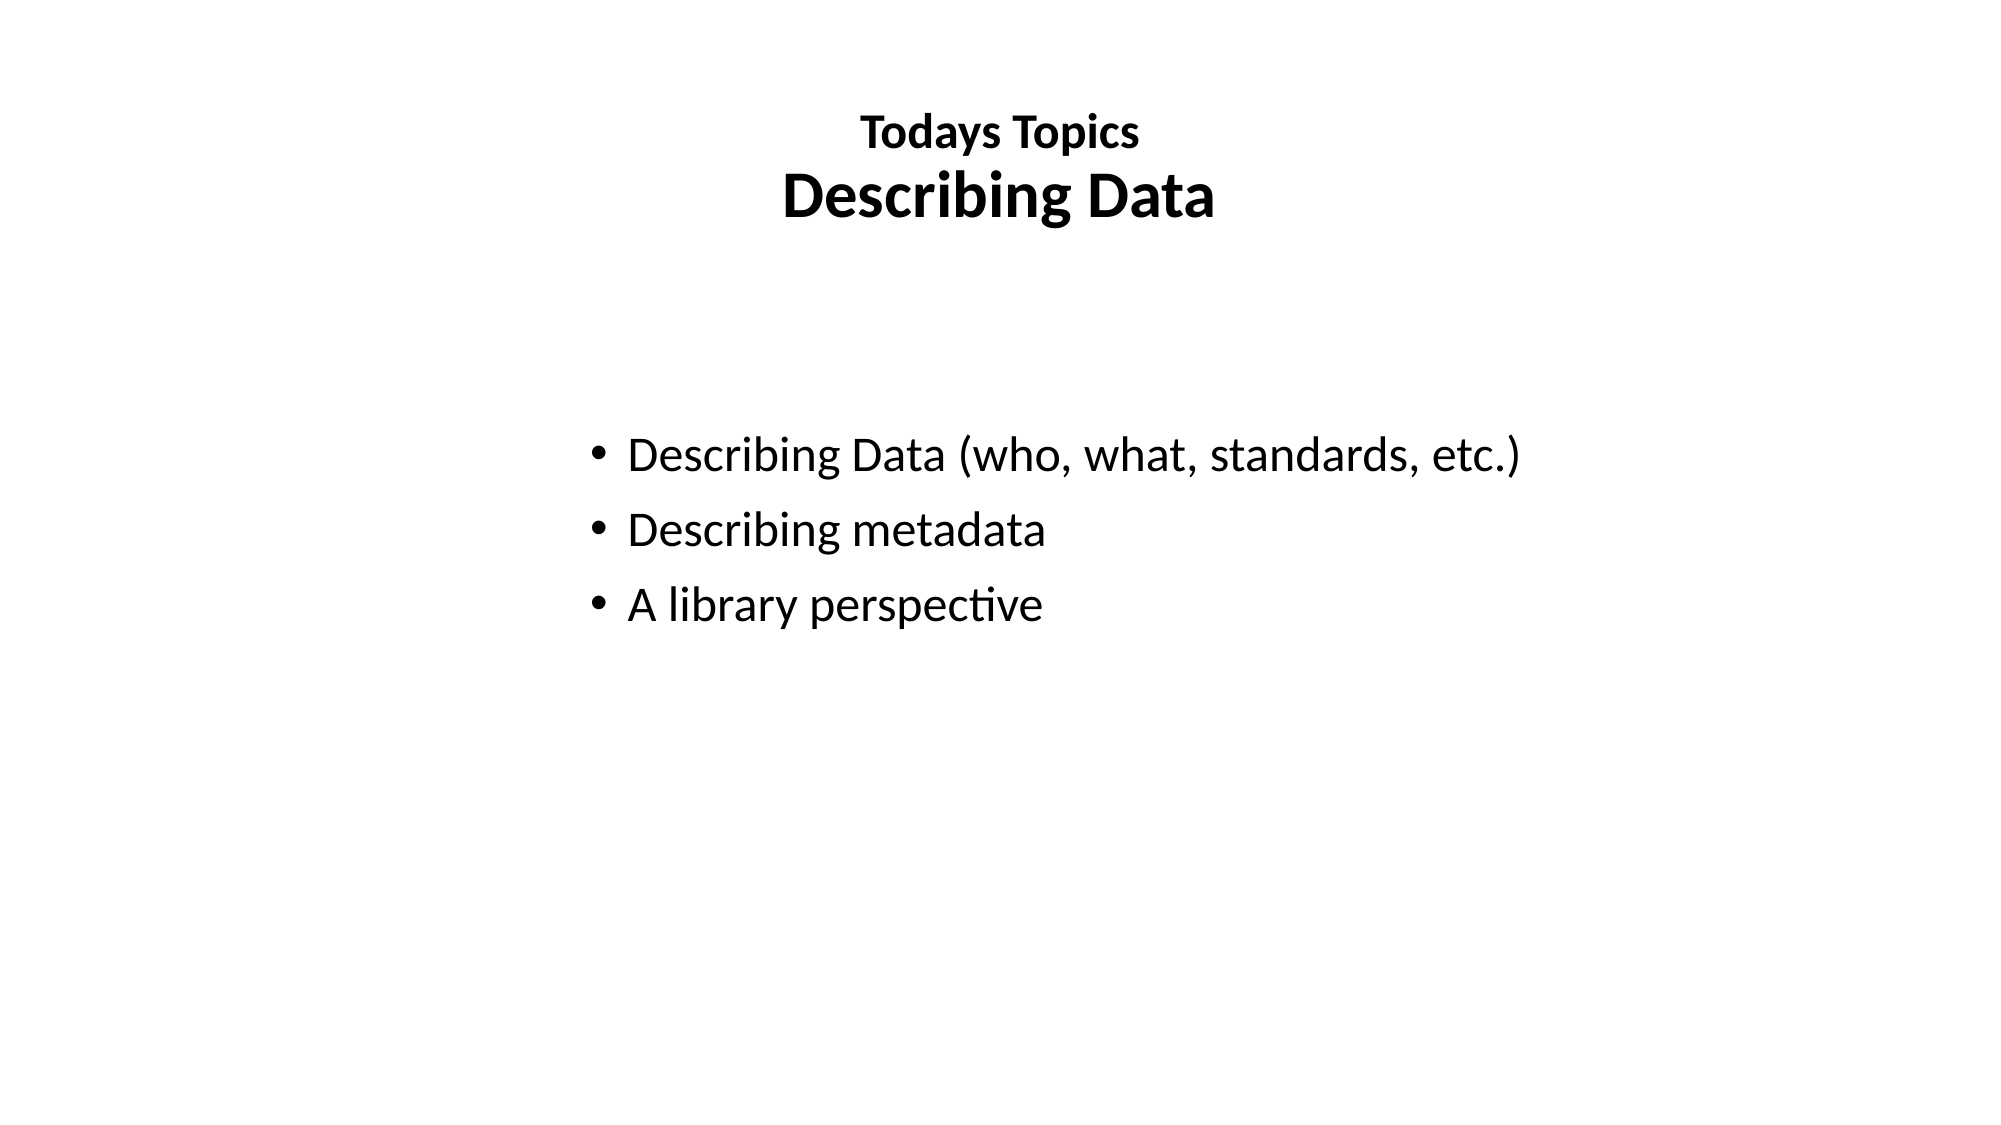

# Todays Topics Describing Data
Describing Data (who, what, standards, etc.)
Describing metadata
A library perspective